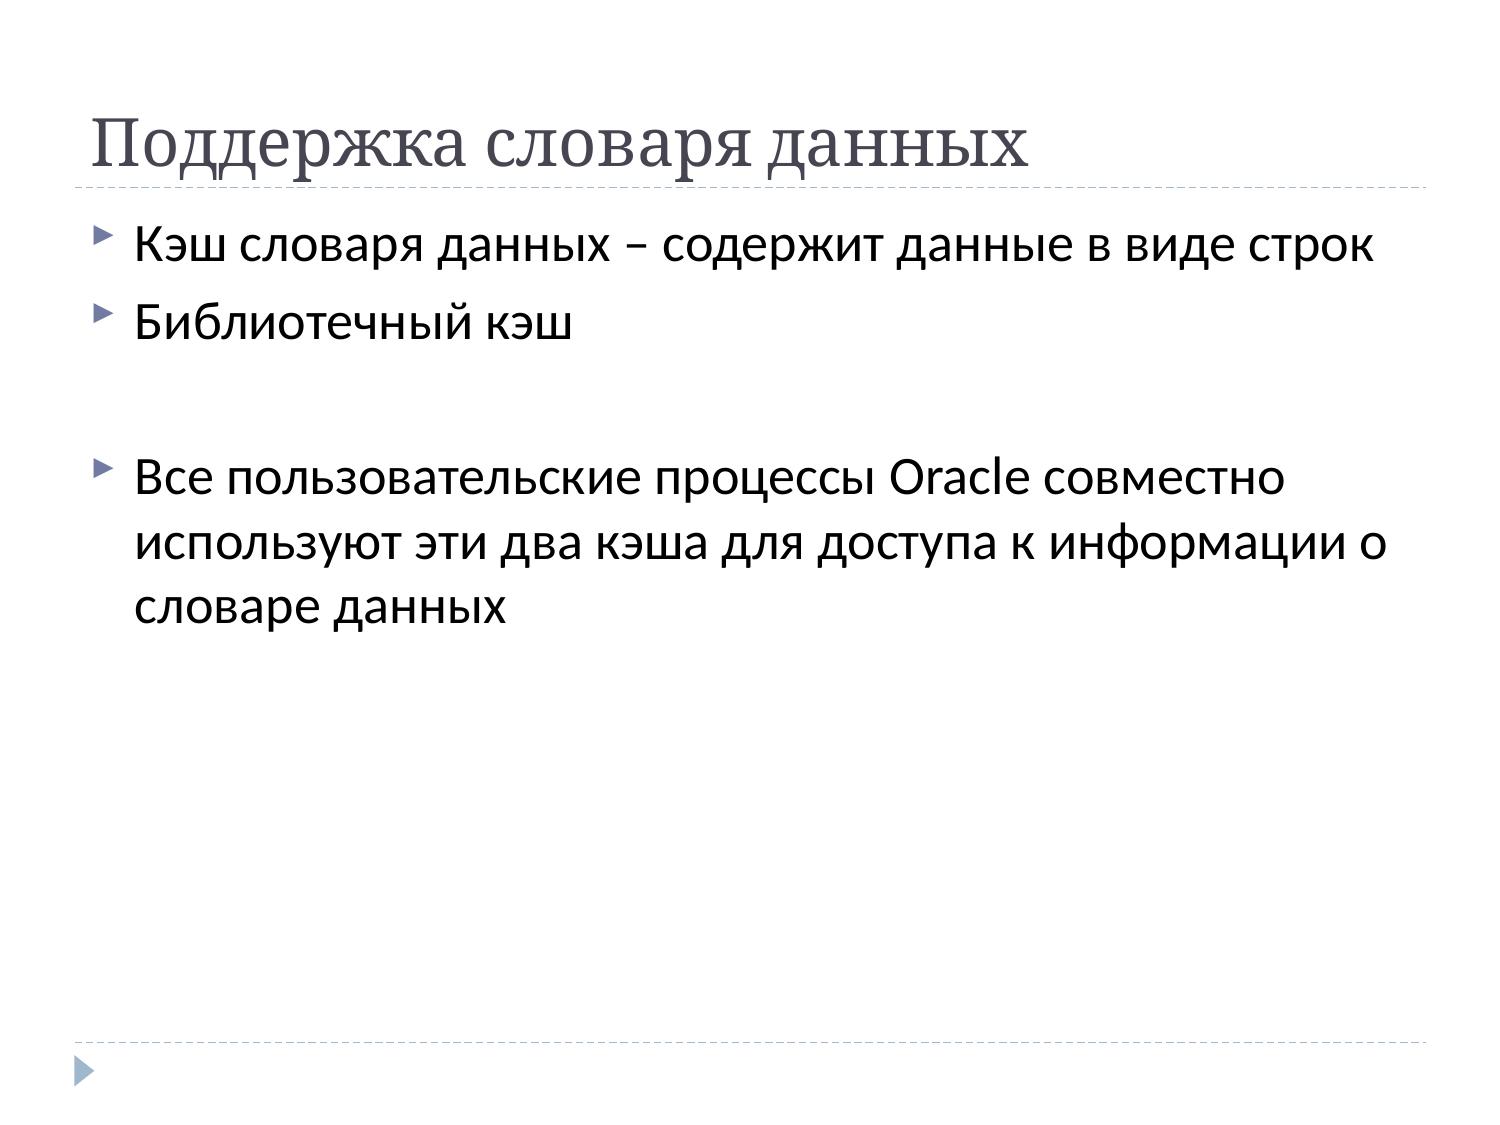

# Поддержка словаря данных
Кэш словаря данных – содержит данные в виде строк
Библиотечный кэш

Все пользовательские процессы Oracle совместно используют эти два кэша для доступа к информации о словаре данных